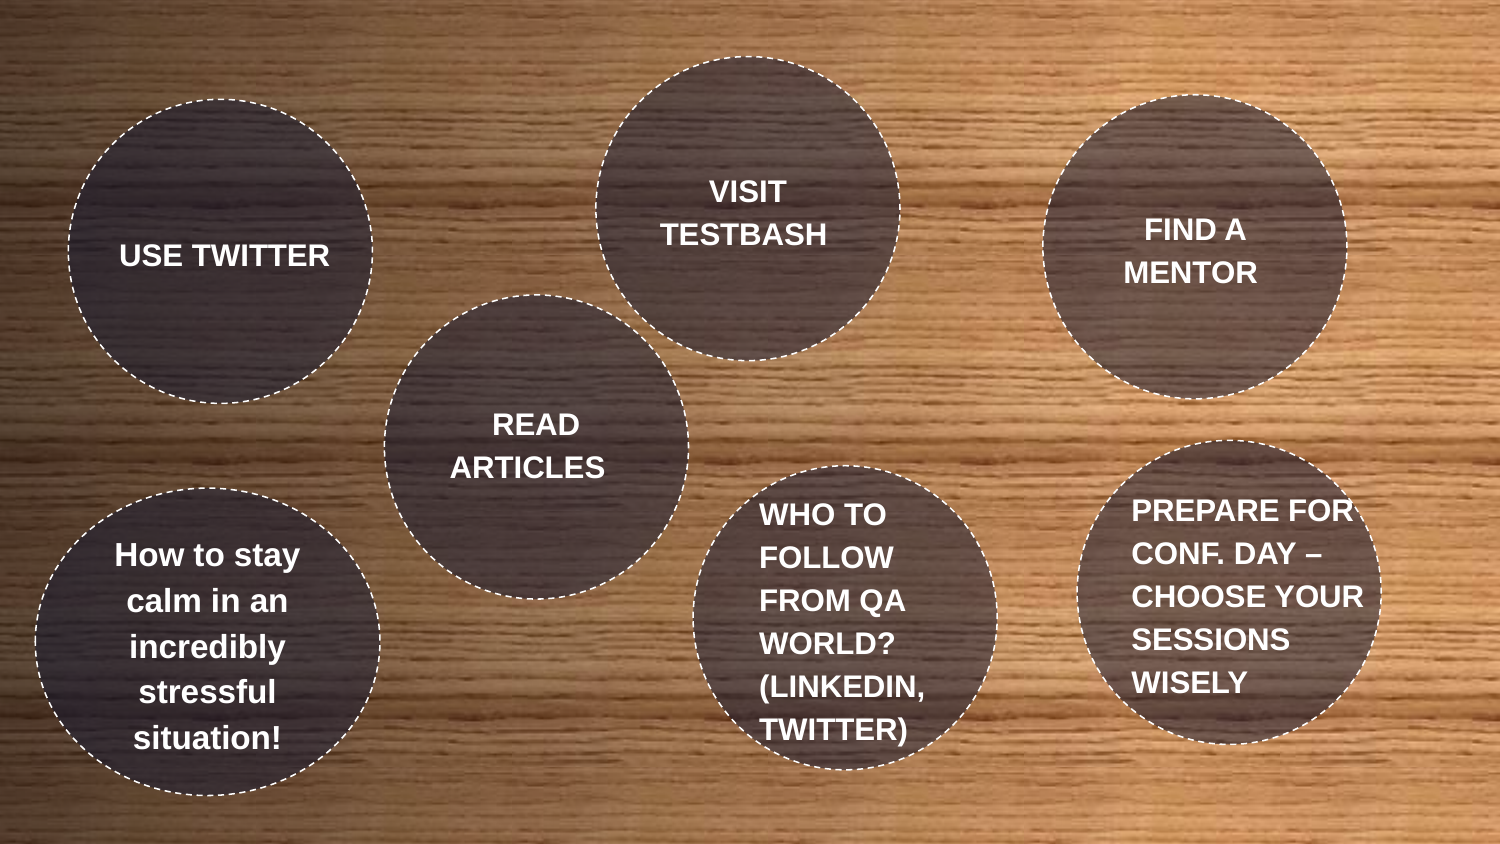

VISIT TESTBASH
FIND A MENTOR
USE TWITTER

READ ARTICLES

How to stay calm in an incredibly stressful situation!
PREPARE FOR CONF. DAY – CHOOSE YOUR SESSIONS
WISELY

WHO TO FOLLOW FROM QA WORLD?
(LINKEDIN, TWITTER)